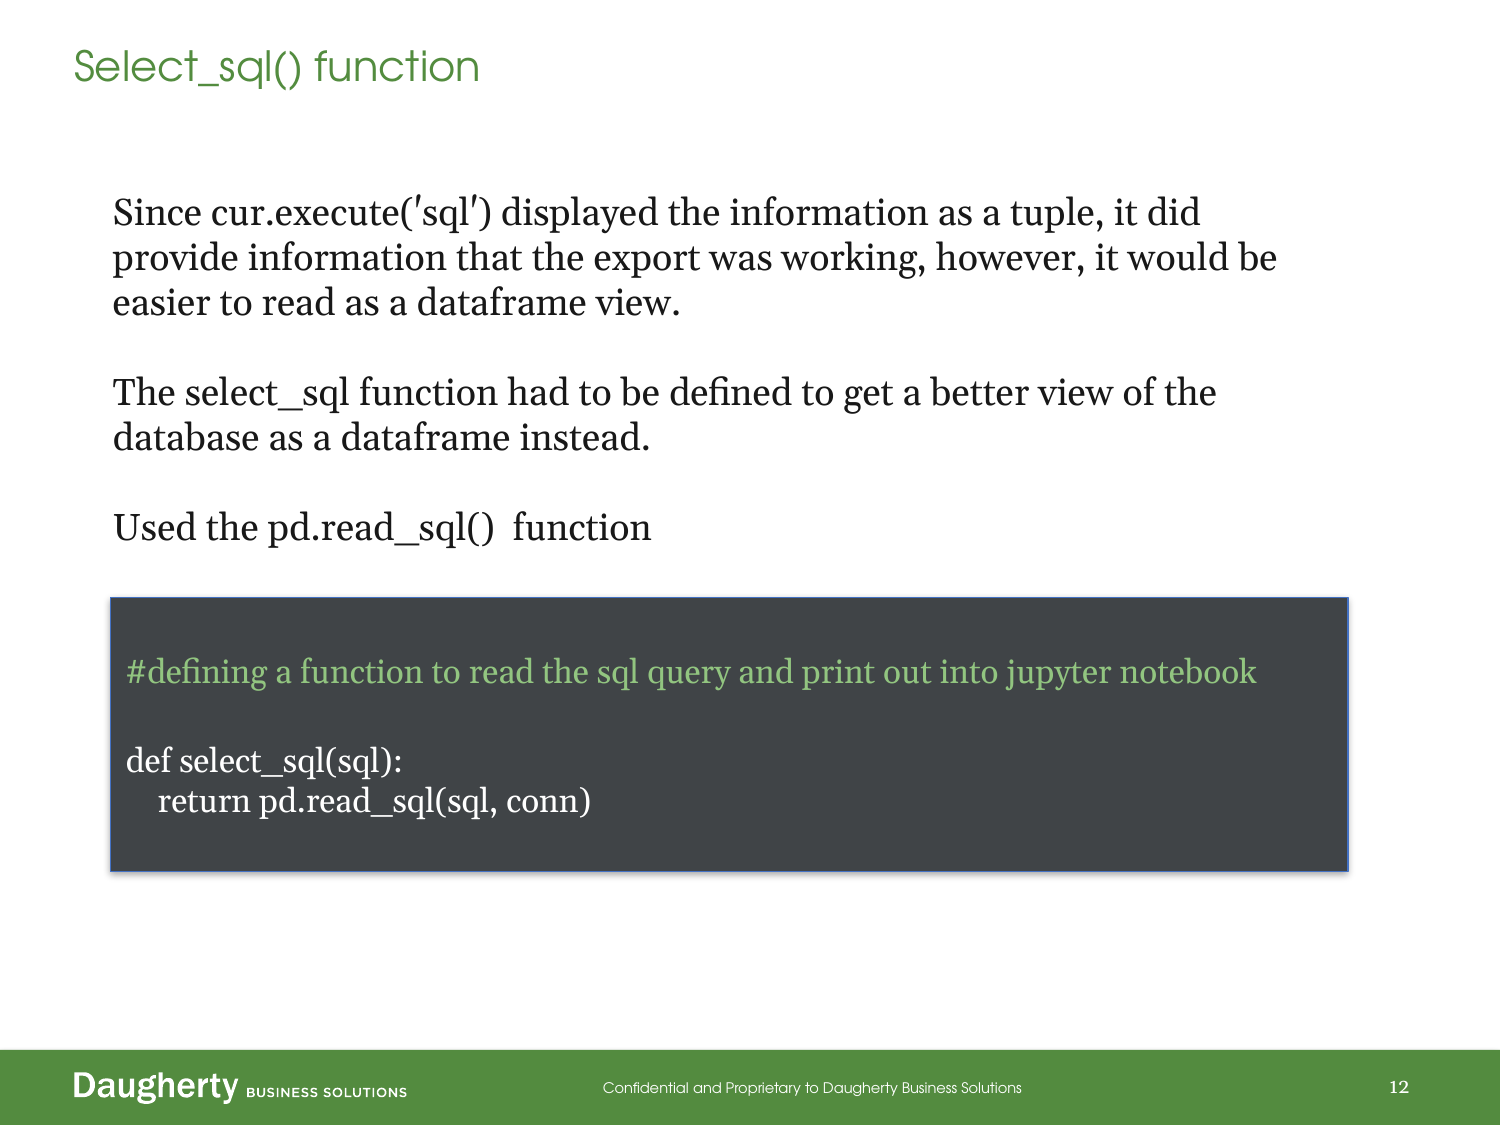

# Select_sql() function
Since cur.execute('sql') displayed the information as a tuple, it did provide information that the export was working, however, it would be easier to read as a dataframe view.

The select_sql function had to be defined to get a better view of the database as a dataframe instead.

Used the pd.read_sql()  function
#defining a function to read the sql query and print out into jupyter notebook

def select_sql(sql):
    return pd.read_sql(sql, conn)
12